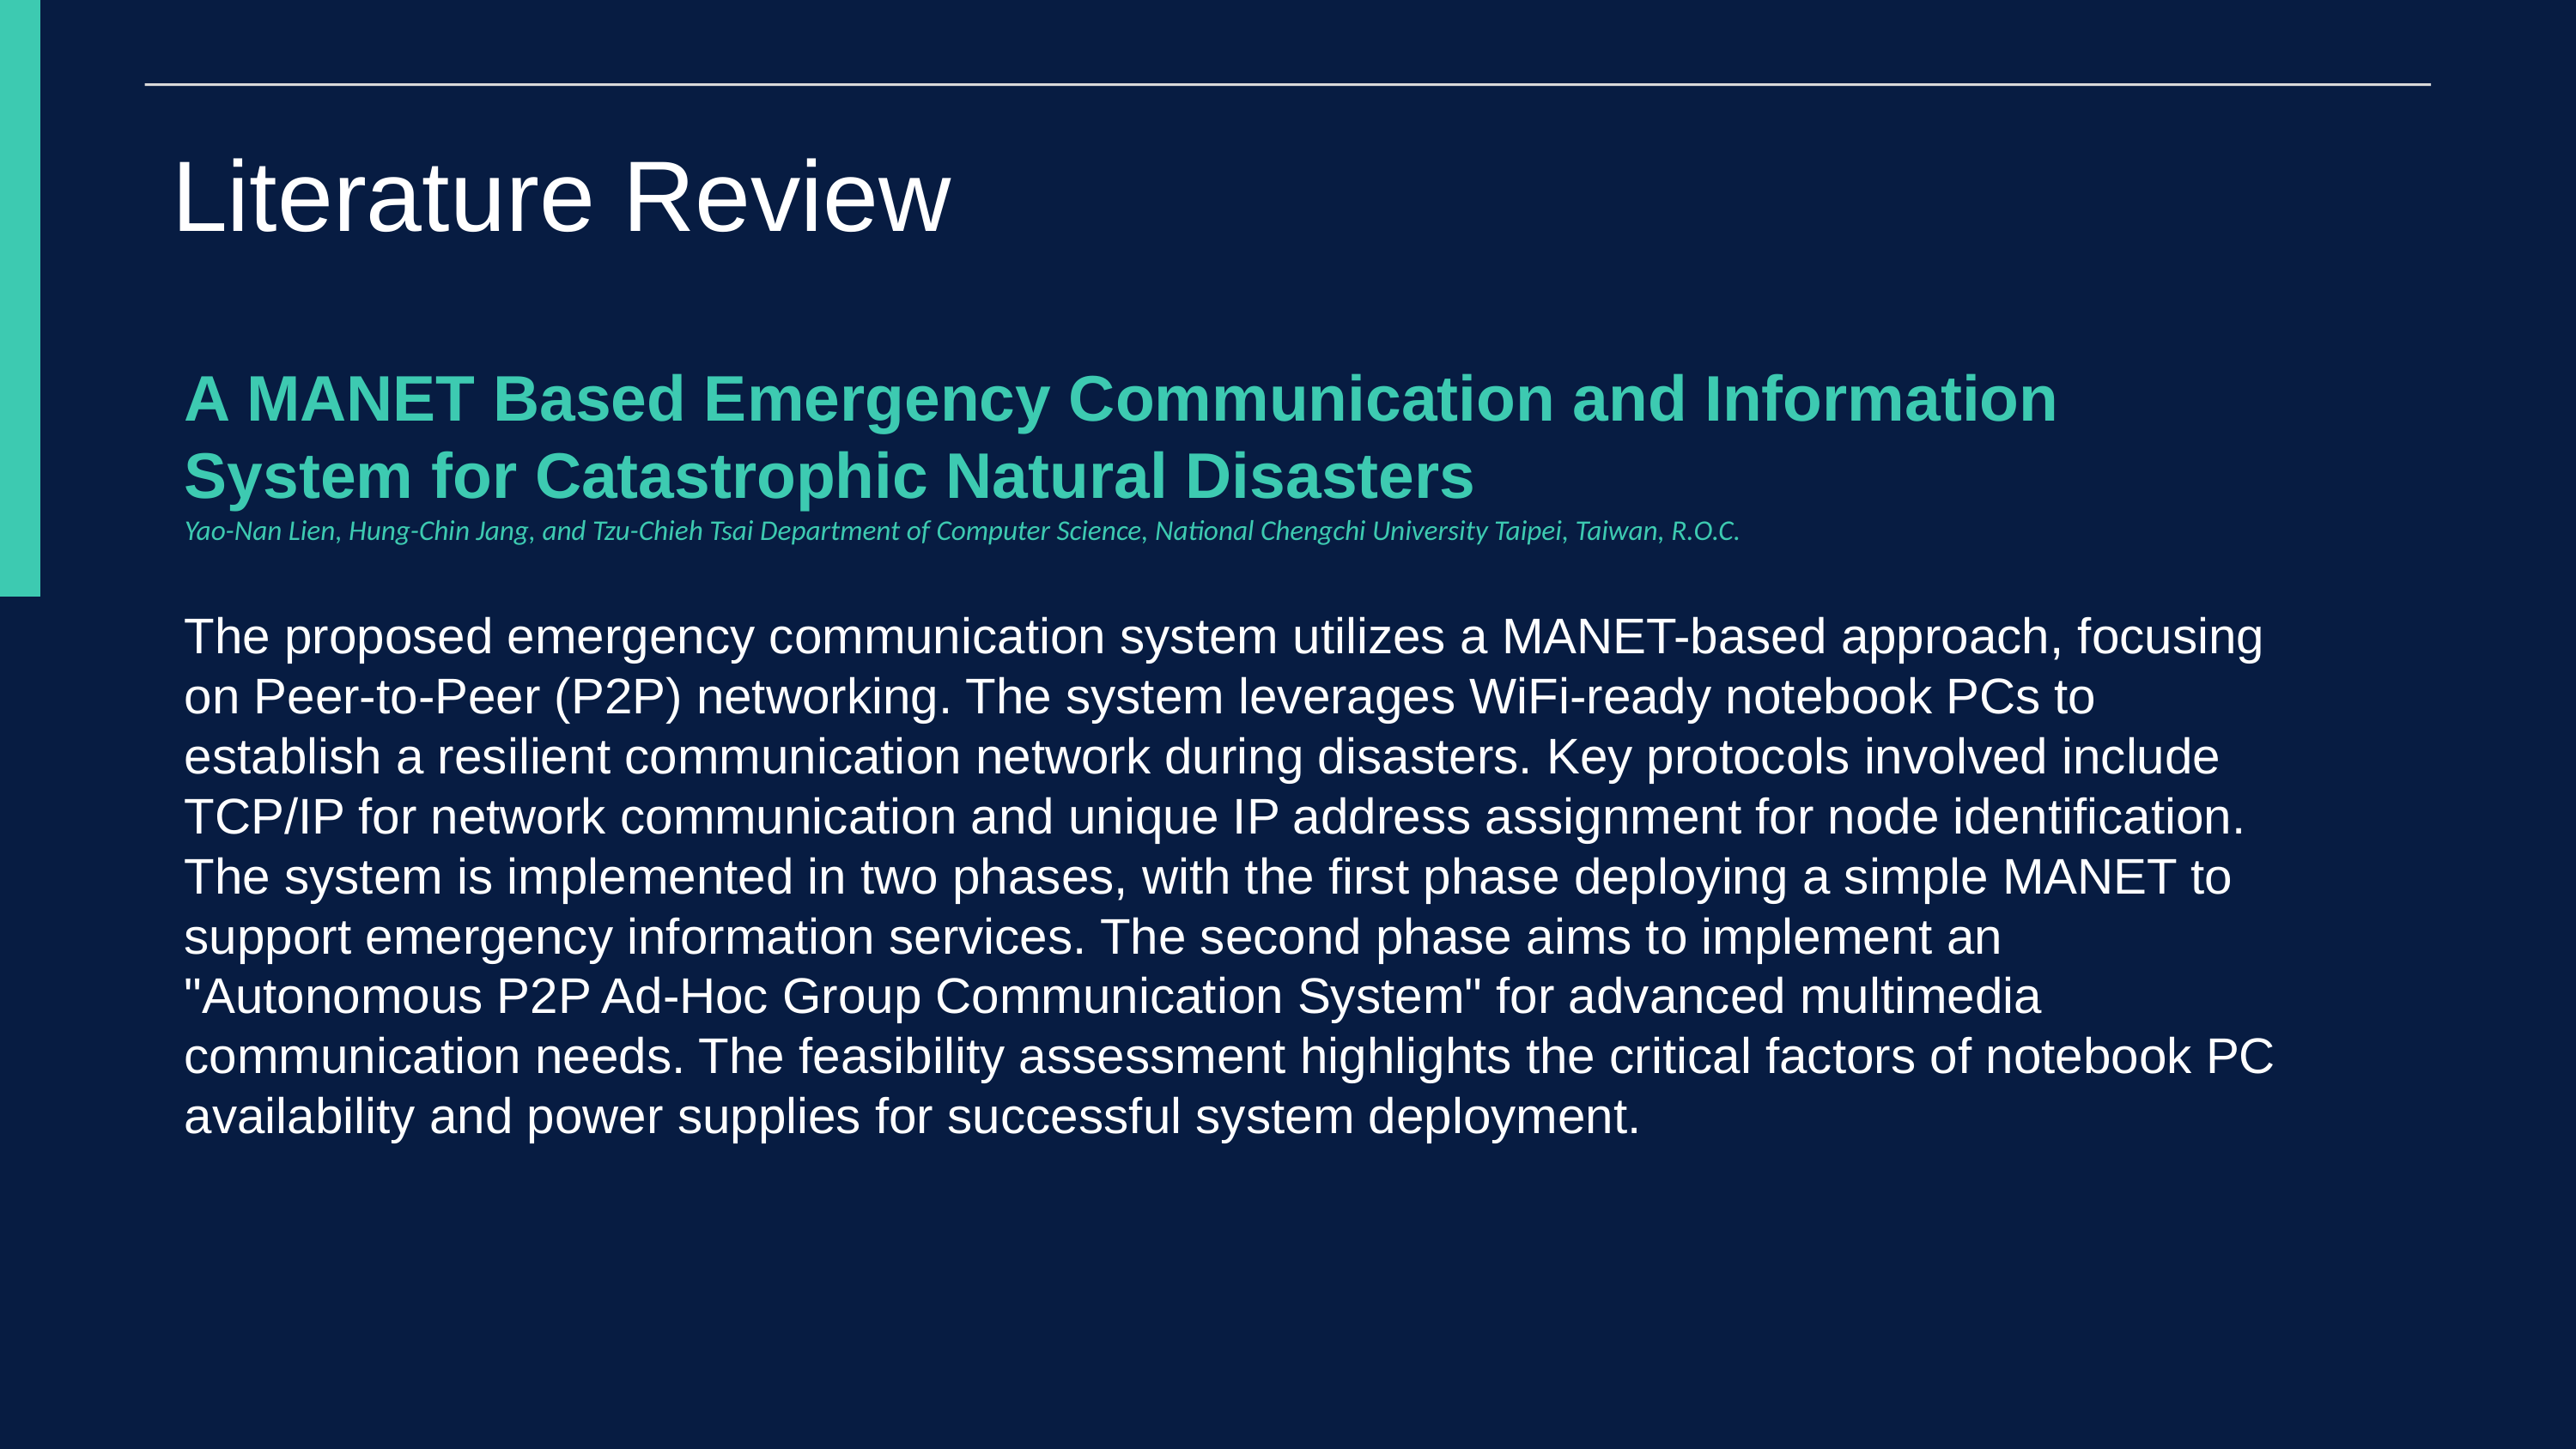

Literature Review

A MANET Based Emergency Communication and Information System for Catastrophic Natural Disasters
Yao-Nan Lien, Hung-Chin Jang, and Tzu-Chieh Tsai Department of Computer Science, National Chengchi University Taipei, Taiwan, R.O.C.
The proposed emergency communication system utilizes a MANET-based approach, focusing on Peer-to-Peer (P2P) networking. The system leverages WiFi-ready notebook PCs to establish a resilient communication network during disasters. Key protocols involved include TCP/IP for network communication and unique IP address assignment for node identification. The system is implemented in two phases, with the first phase deploying a simple MANET to support emergency information services. The second phase aims to implement an "Autonomous P2P Ad-Hoc Group Communication System" for advanced multimedia communication needs. The feasibility assessment highlights the critical factors of notebook PC availability and power supplies for successful system deployment.